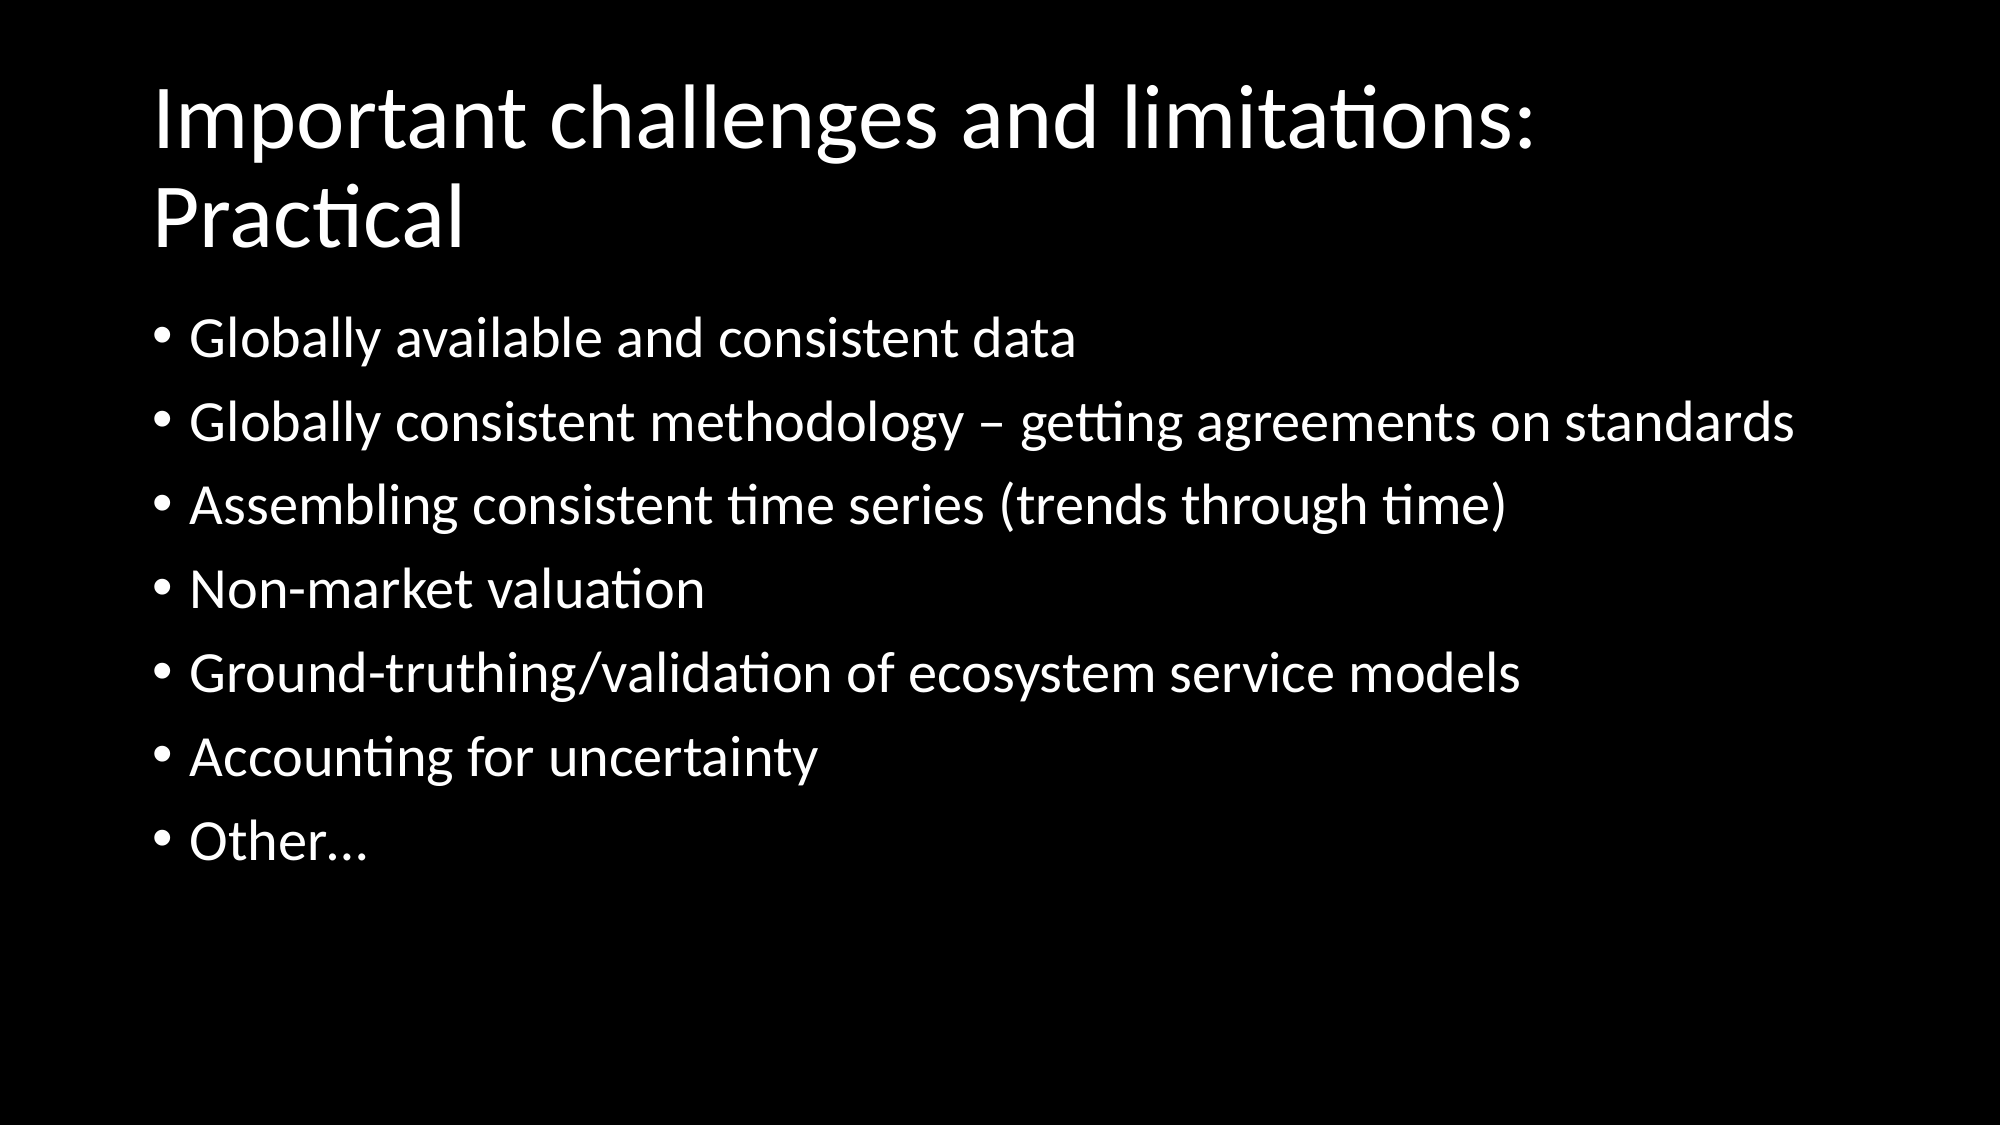

# Important challenges and limitations: Practical
Globally available and consistent data
Globally consistent methodology – getting agreements on standards
Assembling consistent time series (trends through time)
Non-market valuation
Ground-truthing/validation of ecosystem service models
Accounting for uncertainty
Other…